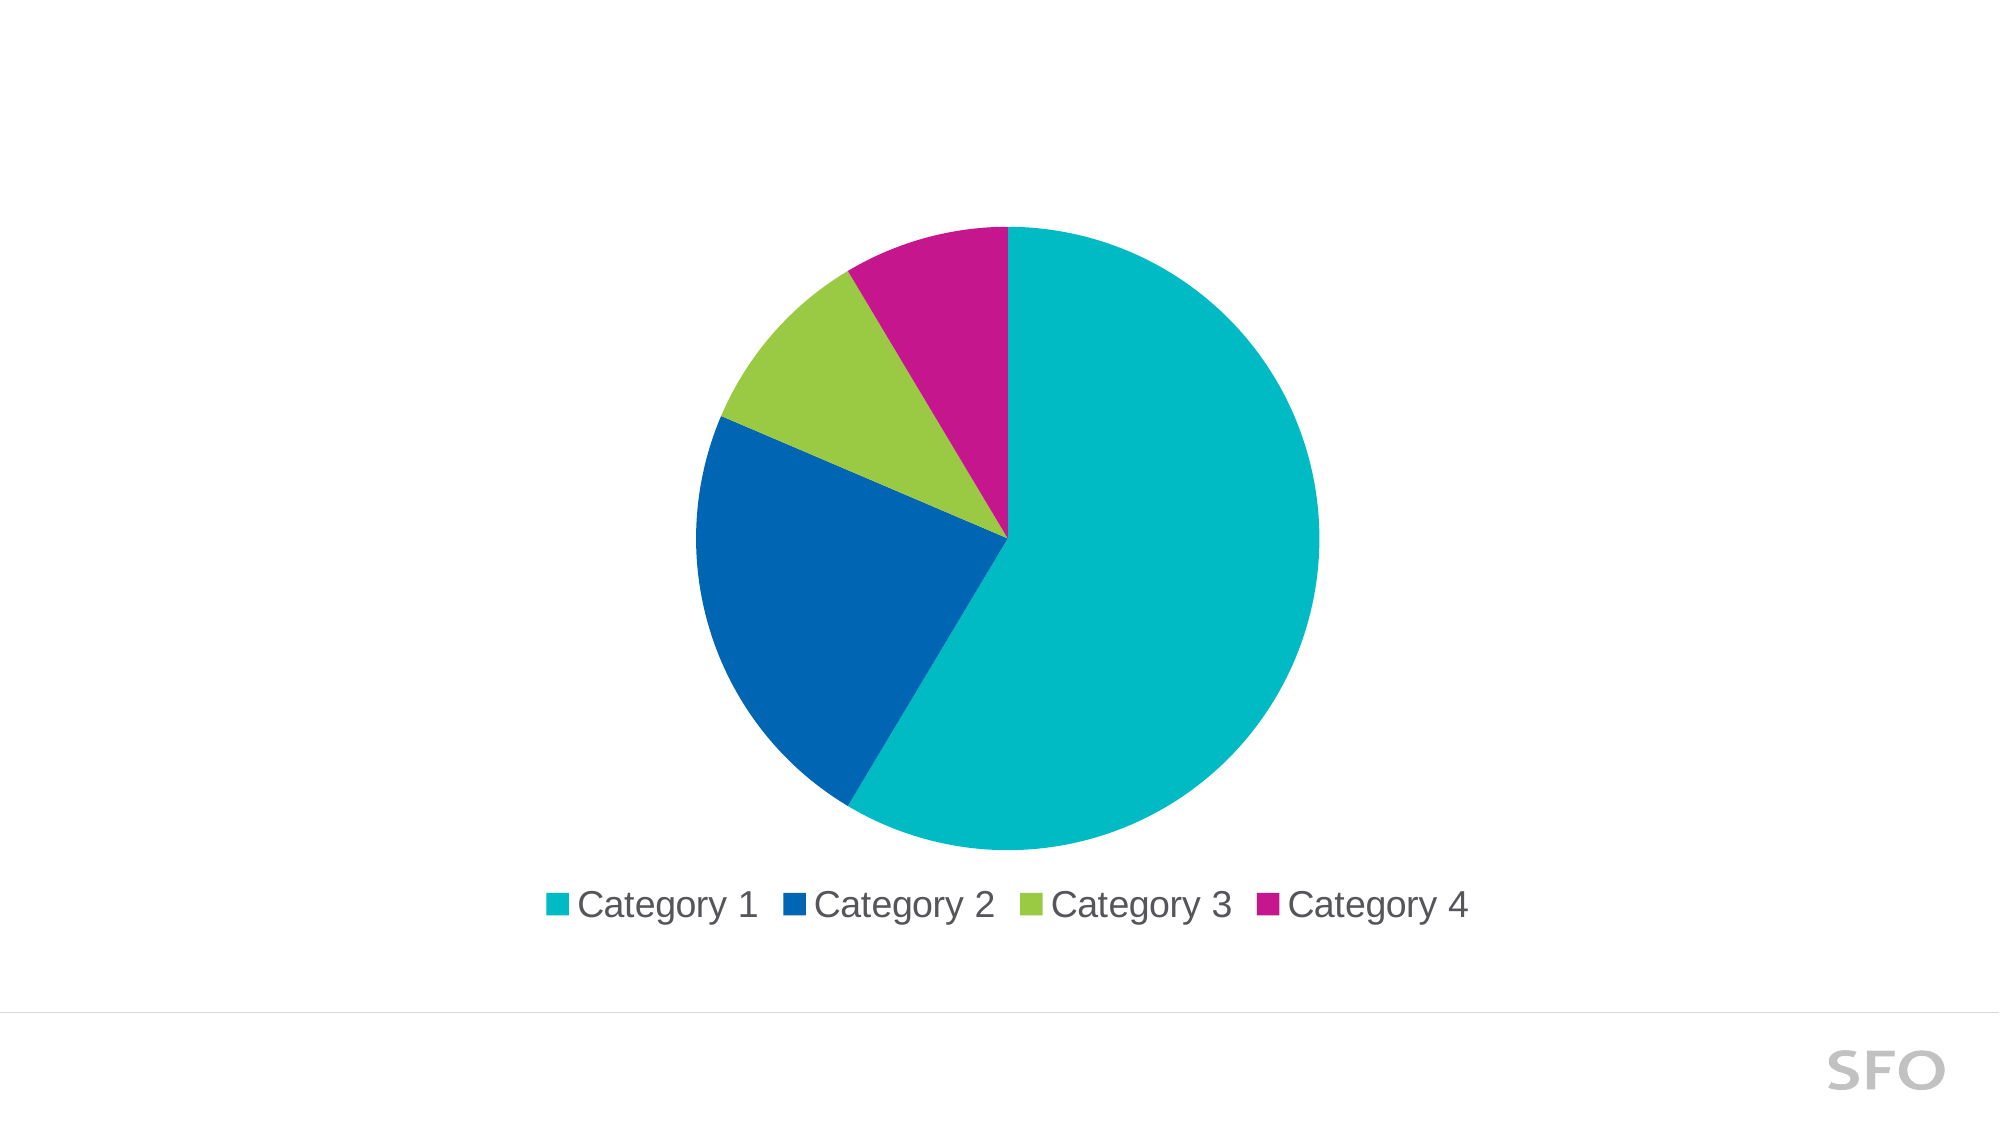

### Chart

| Category | Projections |
|---|---|
| Category 1 | 8.2 |
| Category 2 | 3.2 |
| Category 3 | 1.4 |
| Category 4 | 1.2 |